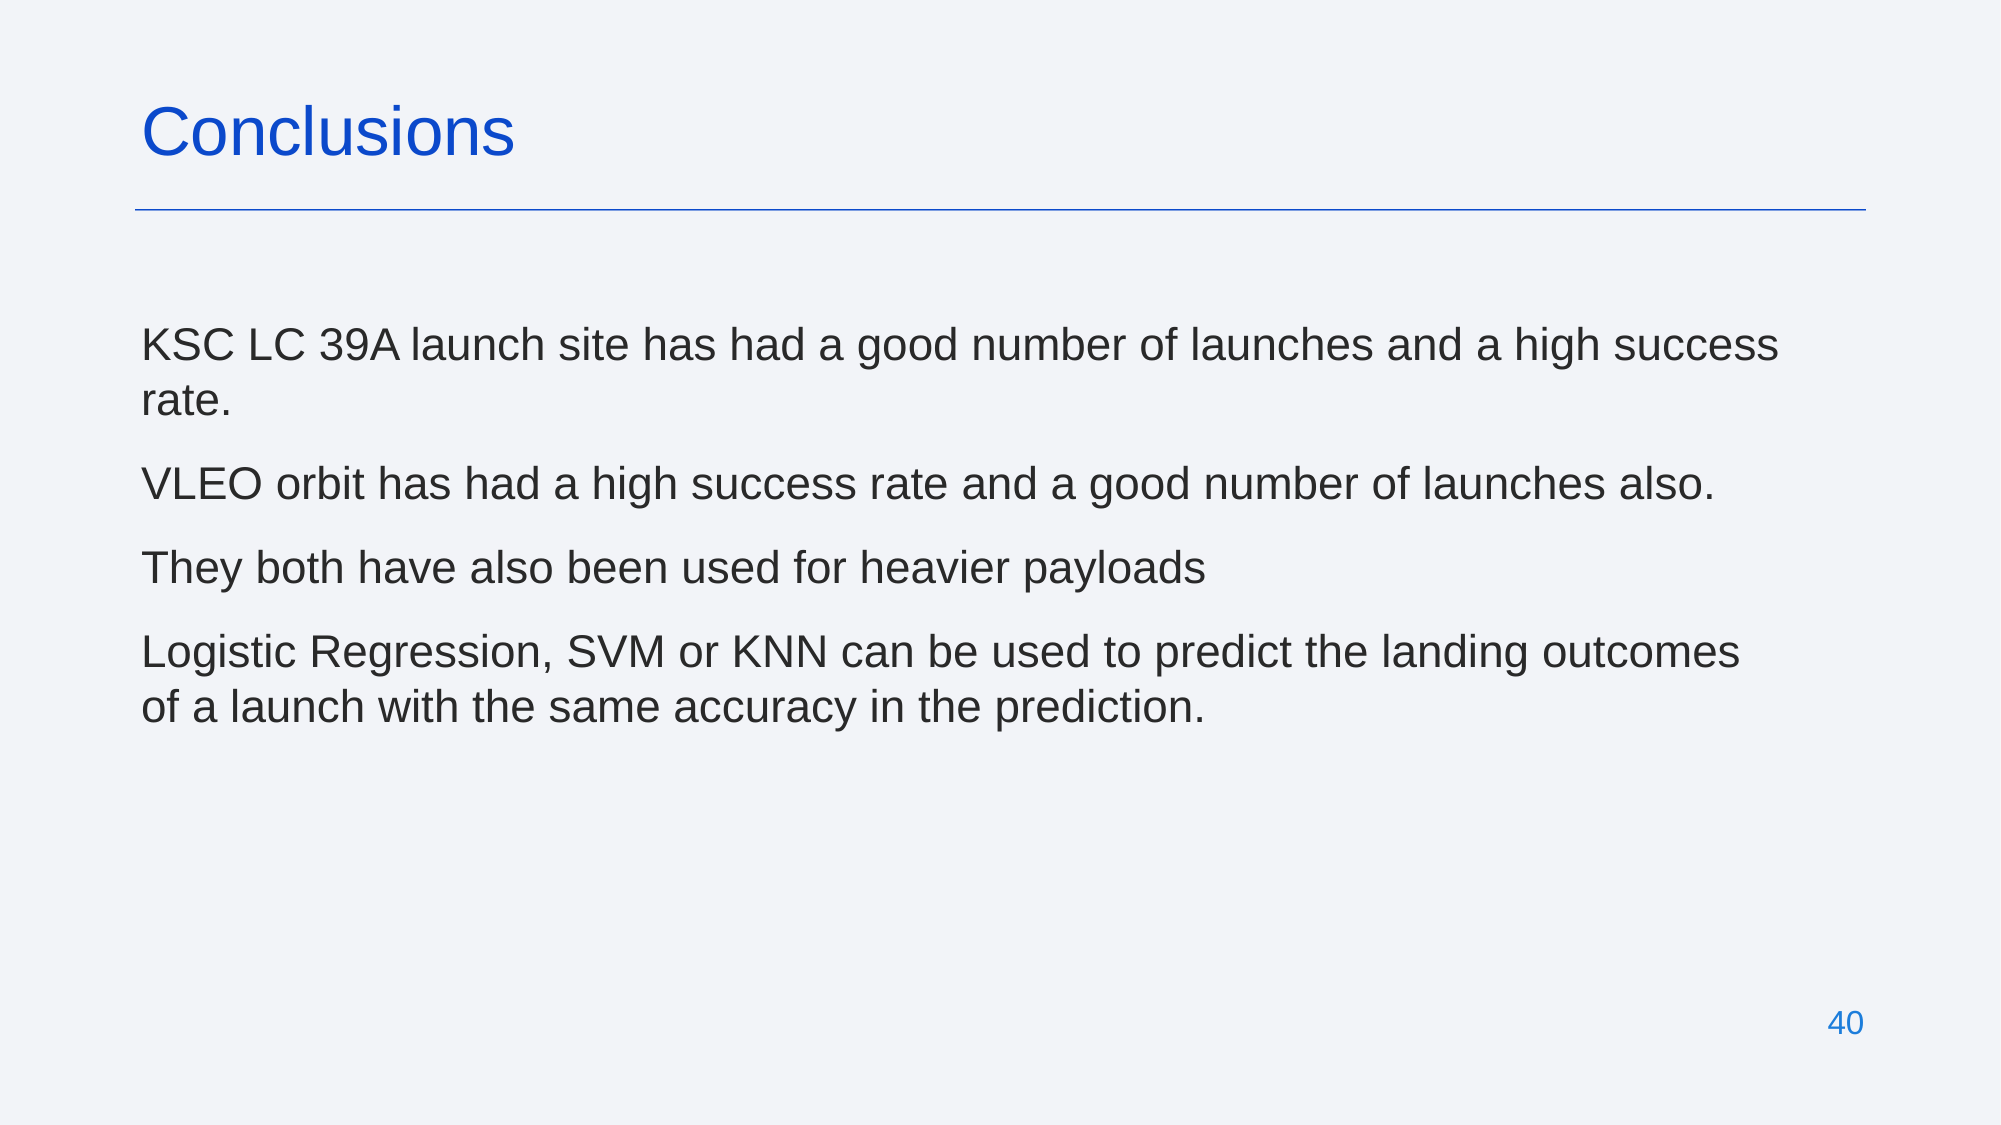

Conclusions
KSC LC 39A launch site has had a good number of launches and a high success rate.
VLEO orbit has had a high success rate and a good number of launches also.
They both have also been used for heavier payloads
Logistic Regression, SVM or KNN can be used to predict the landing outcomes of a launch with the same accuracy in the prediction.
40